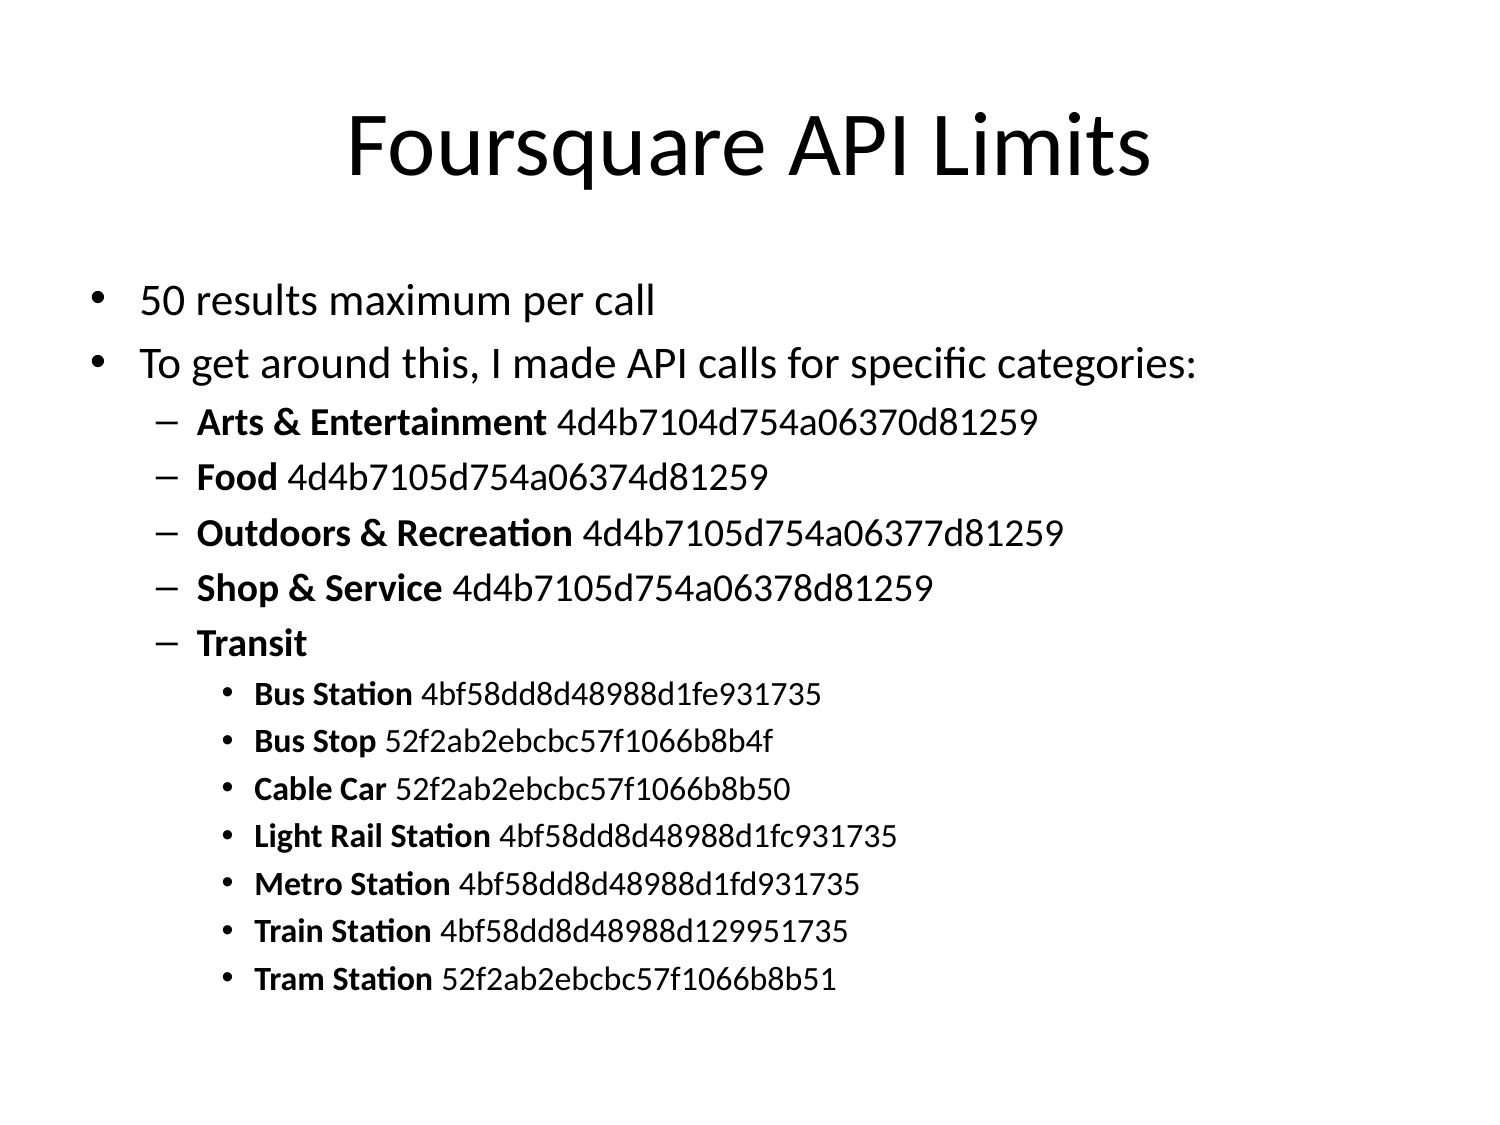

# Foursquare API Limits
50 results maximum per call
To get around this, I made API calls for specific categories:
Arts & Entertainment 4d4b7104d754a06370d81259
Food 4d4b7105d754a06374d81259
Outdoors & Recreation 4d4b7105d754a06377d81259
Shop & Service 4d4b7105d754a06378d81259
Transit
Bus Station 4bf58dd8d48988d1fe931735
Bus Stop 52f2ab2ebcbc57f1066b8b4f
Cable Car 52f2ab2ebcbc57f1066b8b50
Light Rail Station 4bf58dd8d48988d1fc931735
Metro Station 4bf58dd8d48988d1fd931735
Train Station 4bf58dd8d48988d129951735
Tram Station 52f2ab2ebcbc57f1066b8b51